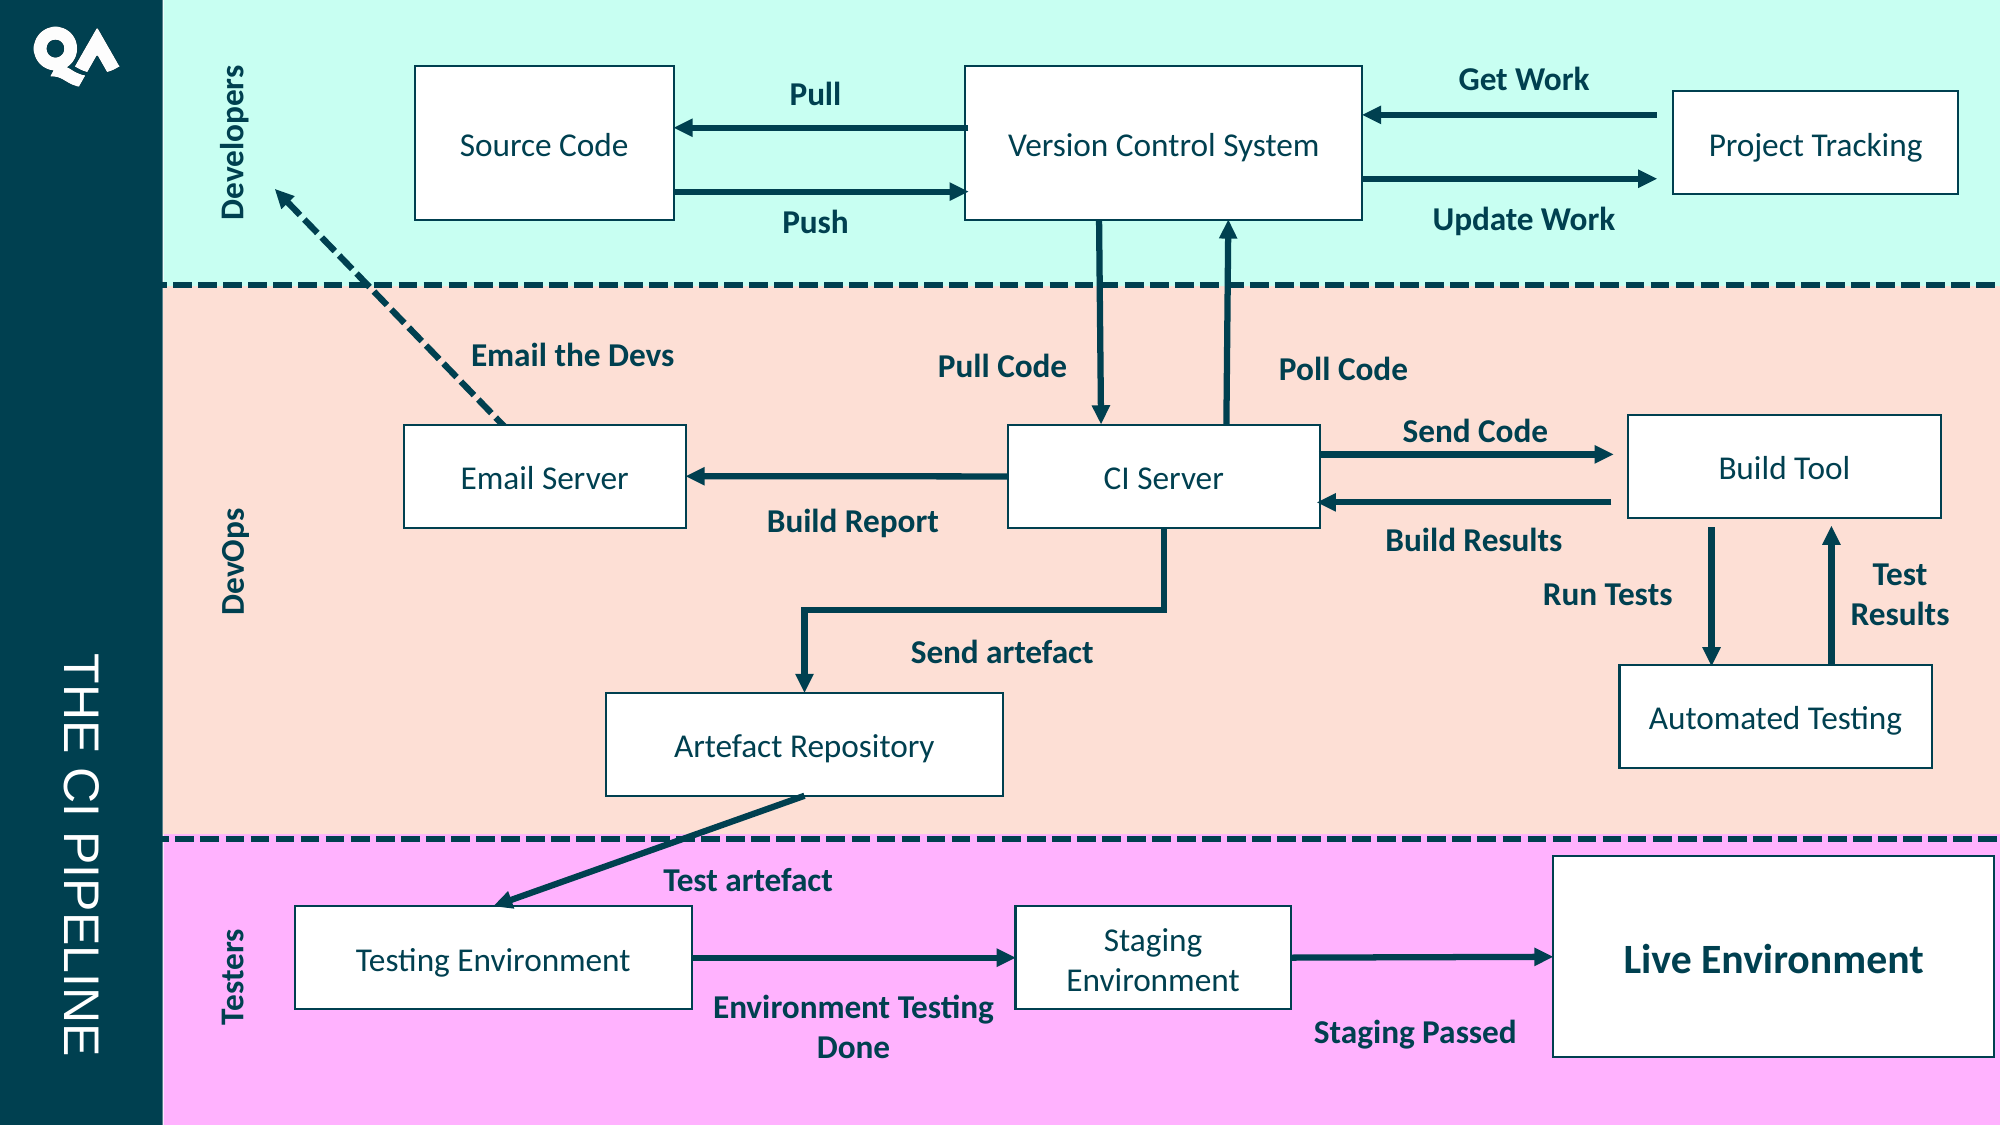

Get Work
Pull
Source Code
Version Control System
The CI Pipeline
Developers
Project Tracking
Update Work
Push

Email the Devs
Pull Code
Poll Code
Send Code
Build Tool
Email Server
CI Server
Build Report
Build Results
DevOps
Run Tests
Test Results
Send artefact
Automated Testing
Artefact Repository

Test artefact
Live Environment
Testing Environment
Staging Environment
Testers
Environment Testing Done
Staging Passed